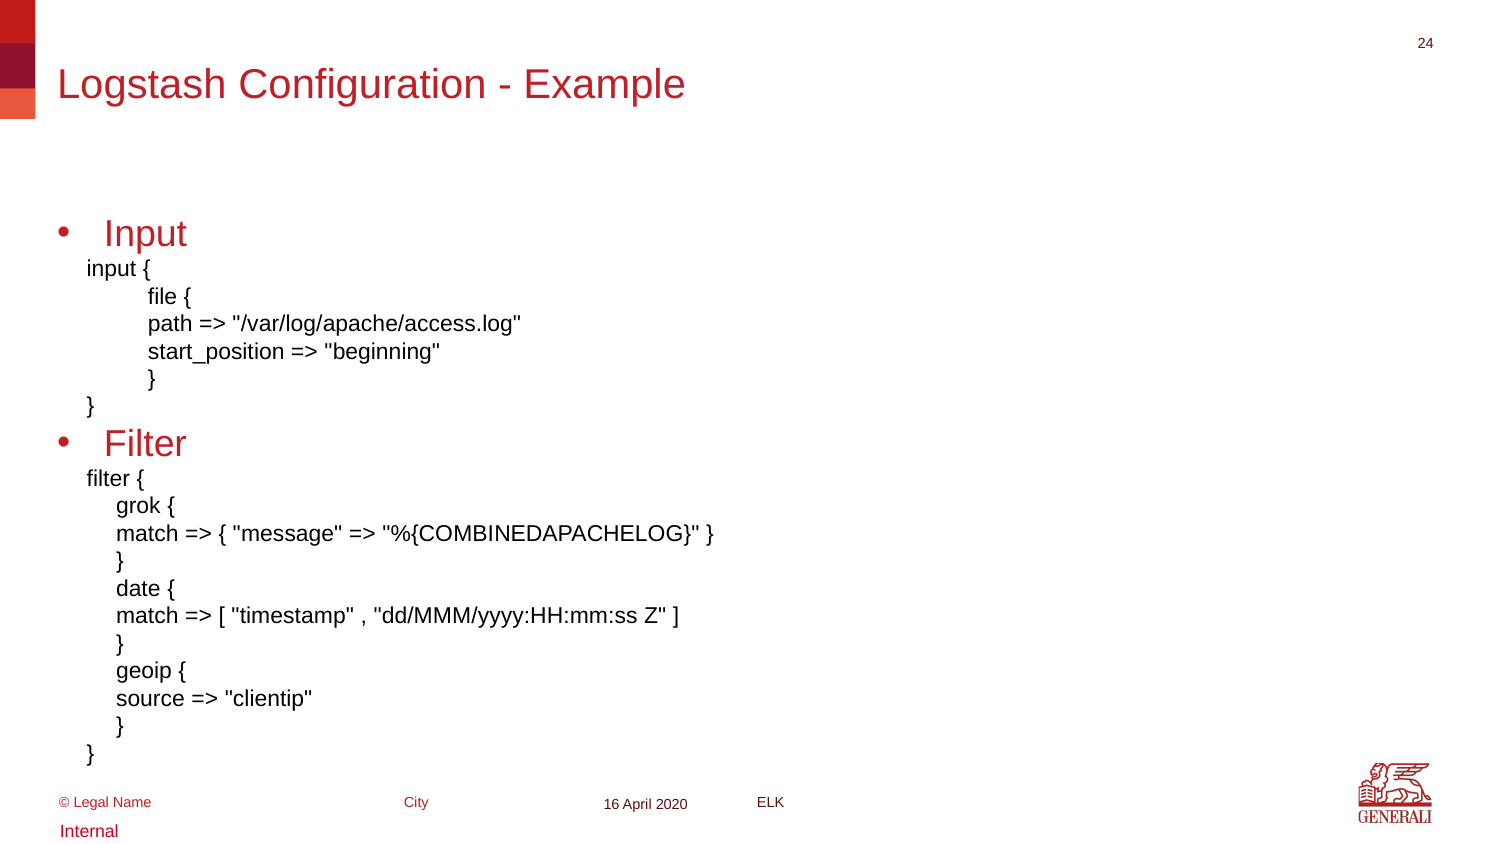

24
# Logstash Configuration - Example

Input
input {
file {
path => "/var/log/apache/access.log"
start_position => "beginning"
}
}
Filter
filter {
grok {
match => { "message" => "%{COMBINEDAPACHELOG}" }
}
date {
match => [ "timestamp" , "dd/MMM/yyyy:HH:mm:ss Z" ]
}
geoip {
source => "clientip"
}
}
16 April 2020
ELK